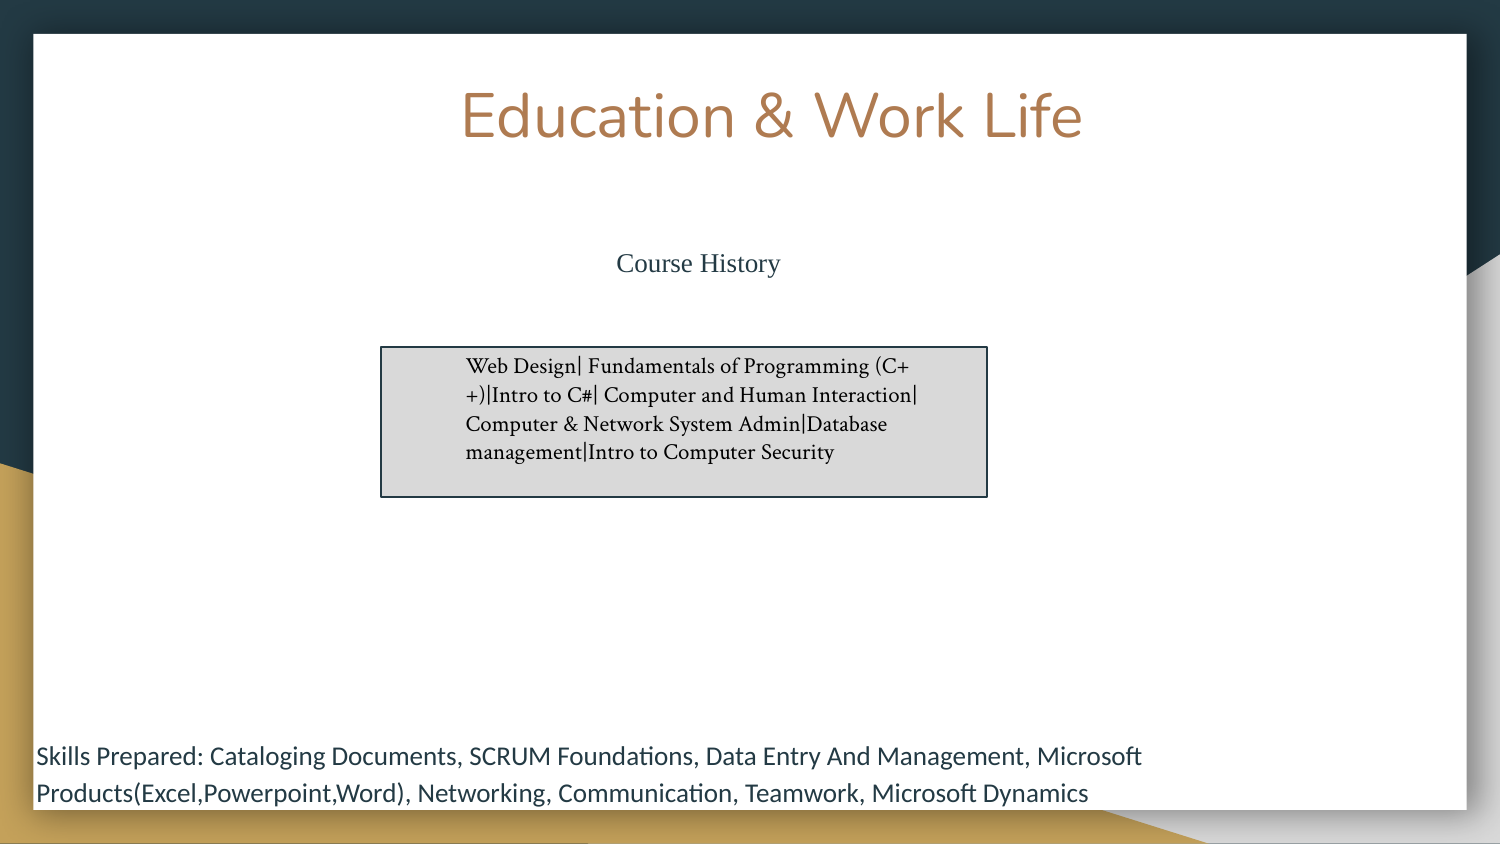

# Education & Work Life

Course History
Web Design| Fundamentals of Programming (C++)|Intro to C#| Computer and Human Interaction|Computer & Network System Admin|Database management|Intro to Computer Security

Skills Prepared: Cataloging Documents, SCRUM Foundations, Data Entry And Management, Microsoft Products(Excel,Powerpoint,Word), Networking, Communication, Teamwork, Microsoft Dynamics